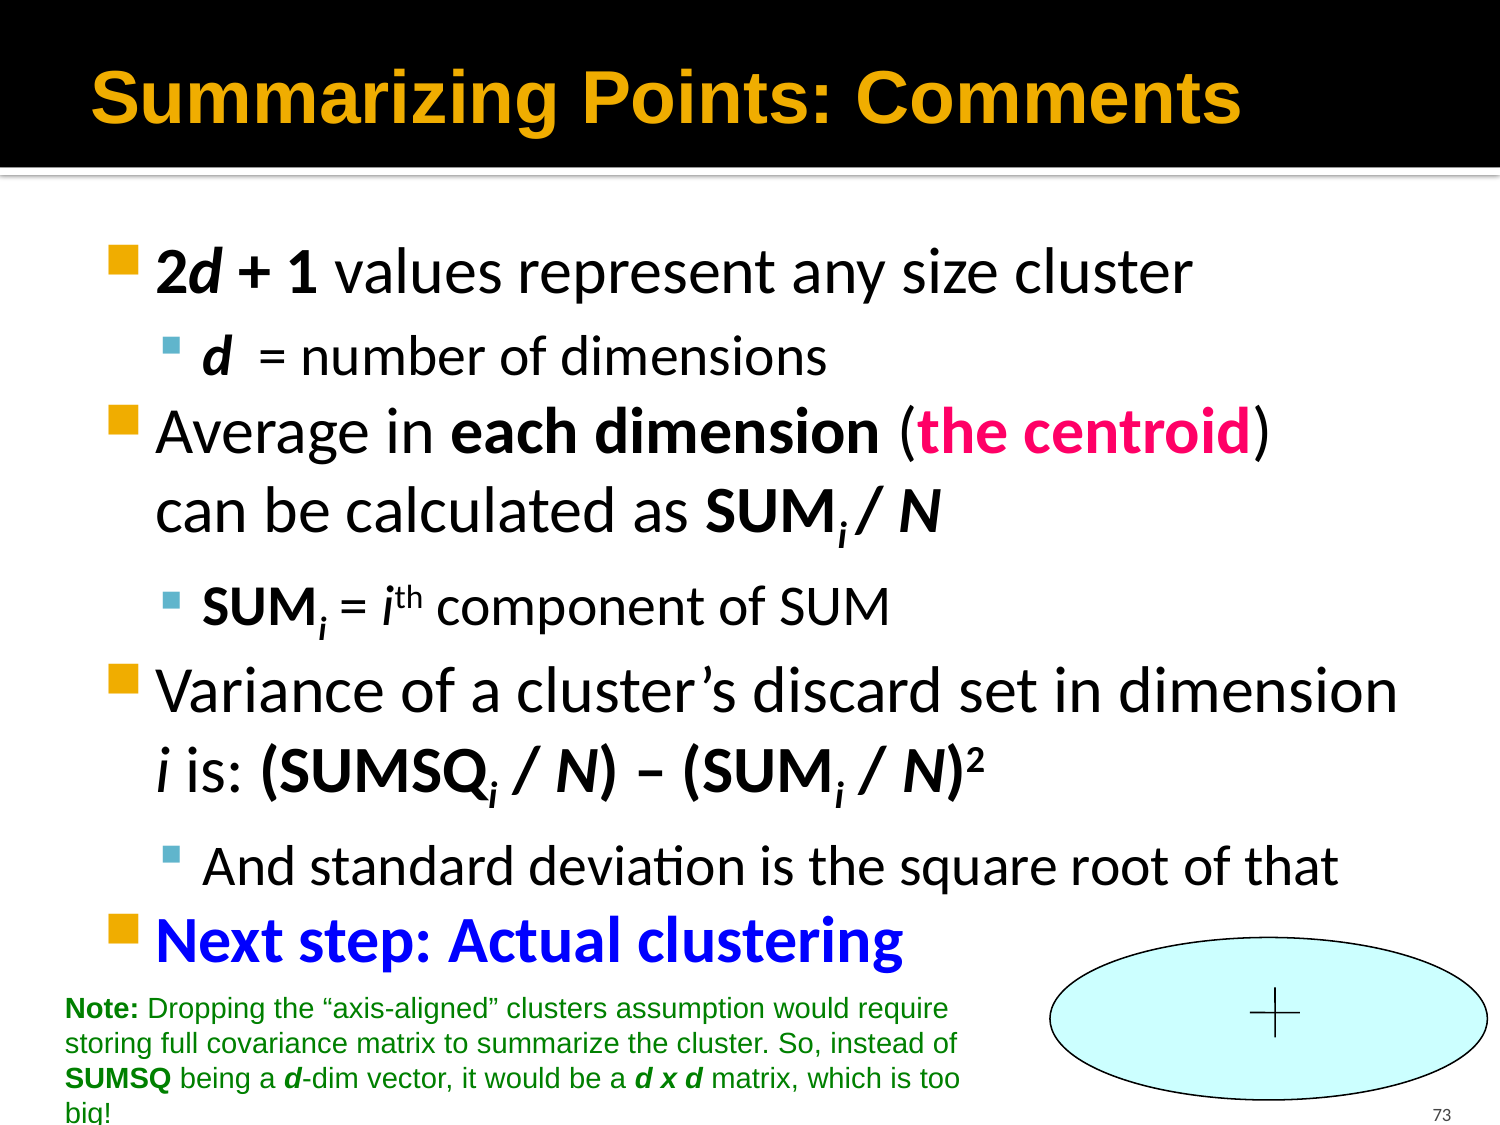

# Summarizing Points: Comments
2d + 1 values represent any size cluster
d  = number of dimensions
Average in each dimension (the centroid)
can be calculated as SUMi / N
SUMi = ith component of SUM
Variance of a cluster’s discard set in dimension i is: (SUMSQi / N) – (SUMi / N)2
And standard deviation is the square root of that
Next step: Actual clustering

Note: Dropping the “axis-aligned” clusters assumption would require storing full covariance matrix to summarize the cluster. So, instead of SUMSQ being a d-dim vector, it would be a d x d matrix, which is too big!

73